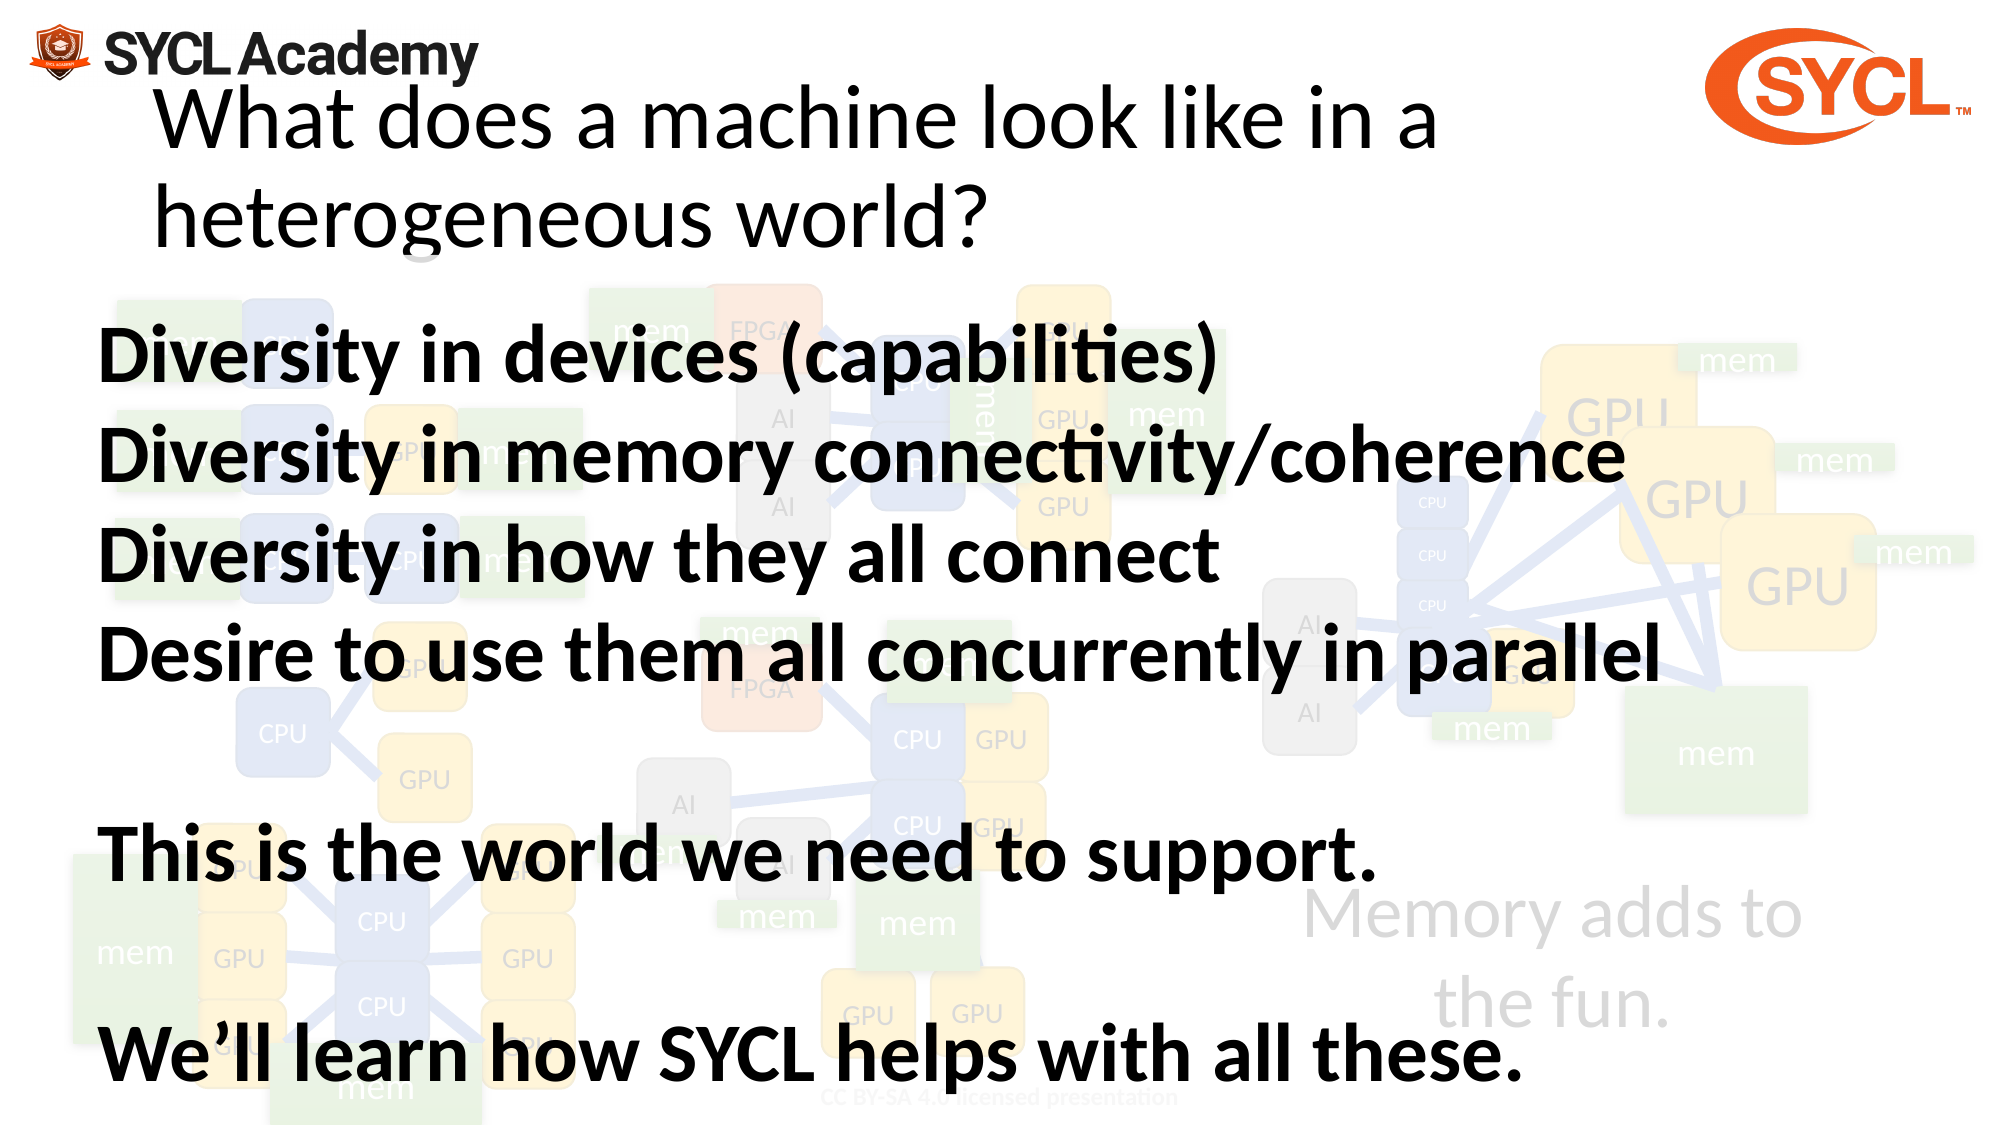

# What does a machine look like in a heterogeneous world?

FPGA
GPU
mem
Diversity in devices (capabilities)
Diversity in memory connectivity/coherence
Diversity in how they all connect
Desire to use them all concurrently in parallel

This is the world we need to support.

We’ll learn how SYCL helps with all these.
CPU
mem
mem
CPU
mem
GPU
AI
GPU
mem
CPU
GPU
mem
mem
CPU
GPU
mem
AI
GPU
CPU
CPU
CPU
GPU
mem
mem
CPU
mem
AI
CPU
mem
mem
GPU
CPU
GPU
FPGA
AI
mem
CPU
GPU
CPU
mem
GPU
AI
CPU
GPU
AI
GPU
GPU
mem
mem
Memory adds to the fun.
mem
CPU
mem
GPU
GPU
CPU
GPU
GPU
GPU
GPU
mem